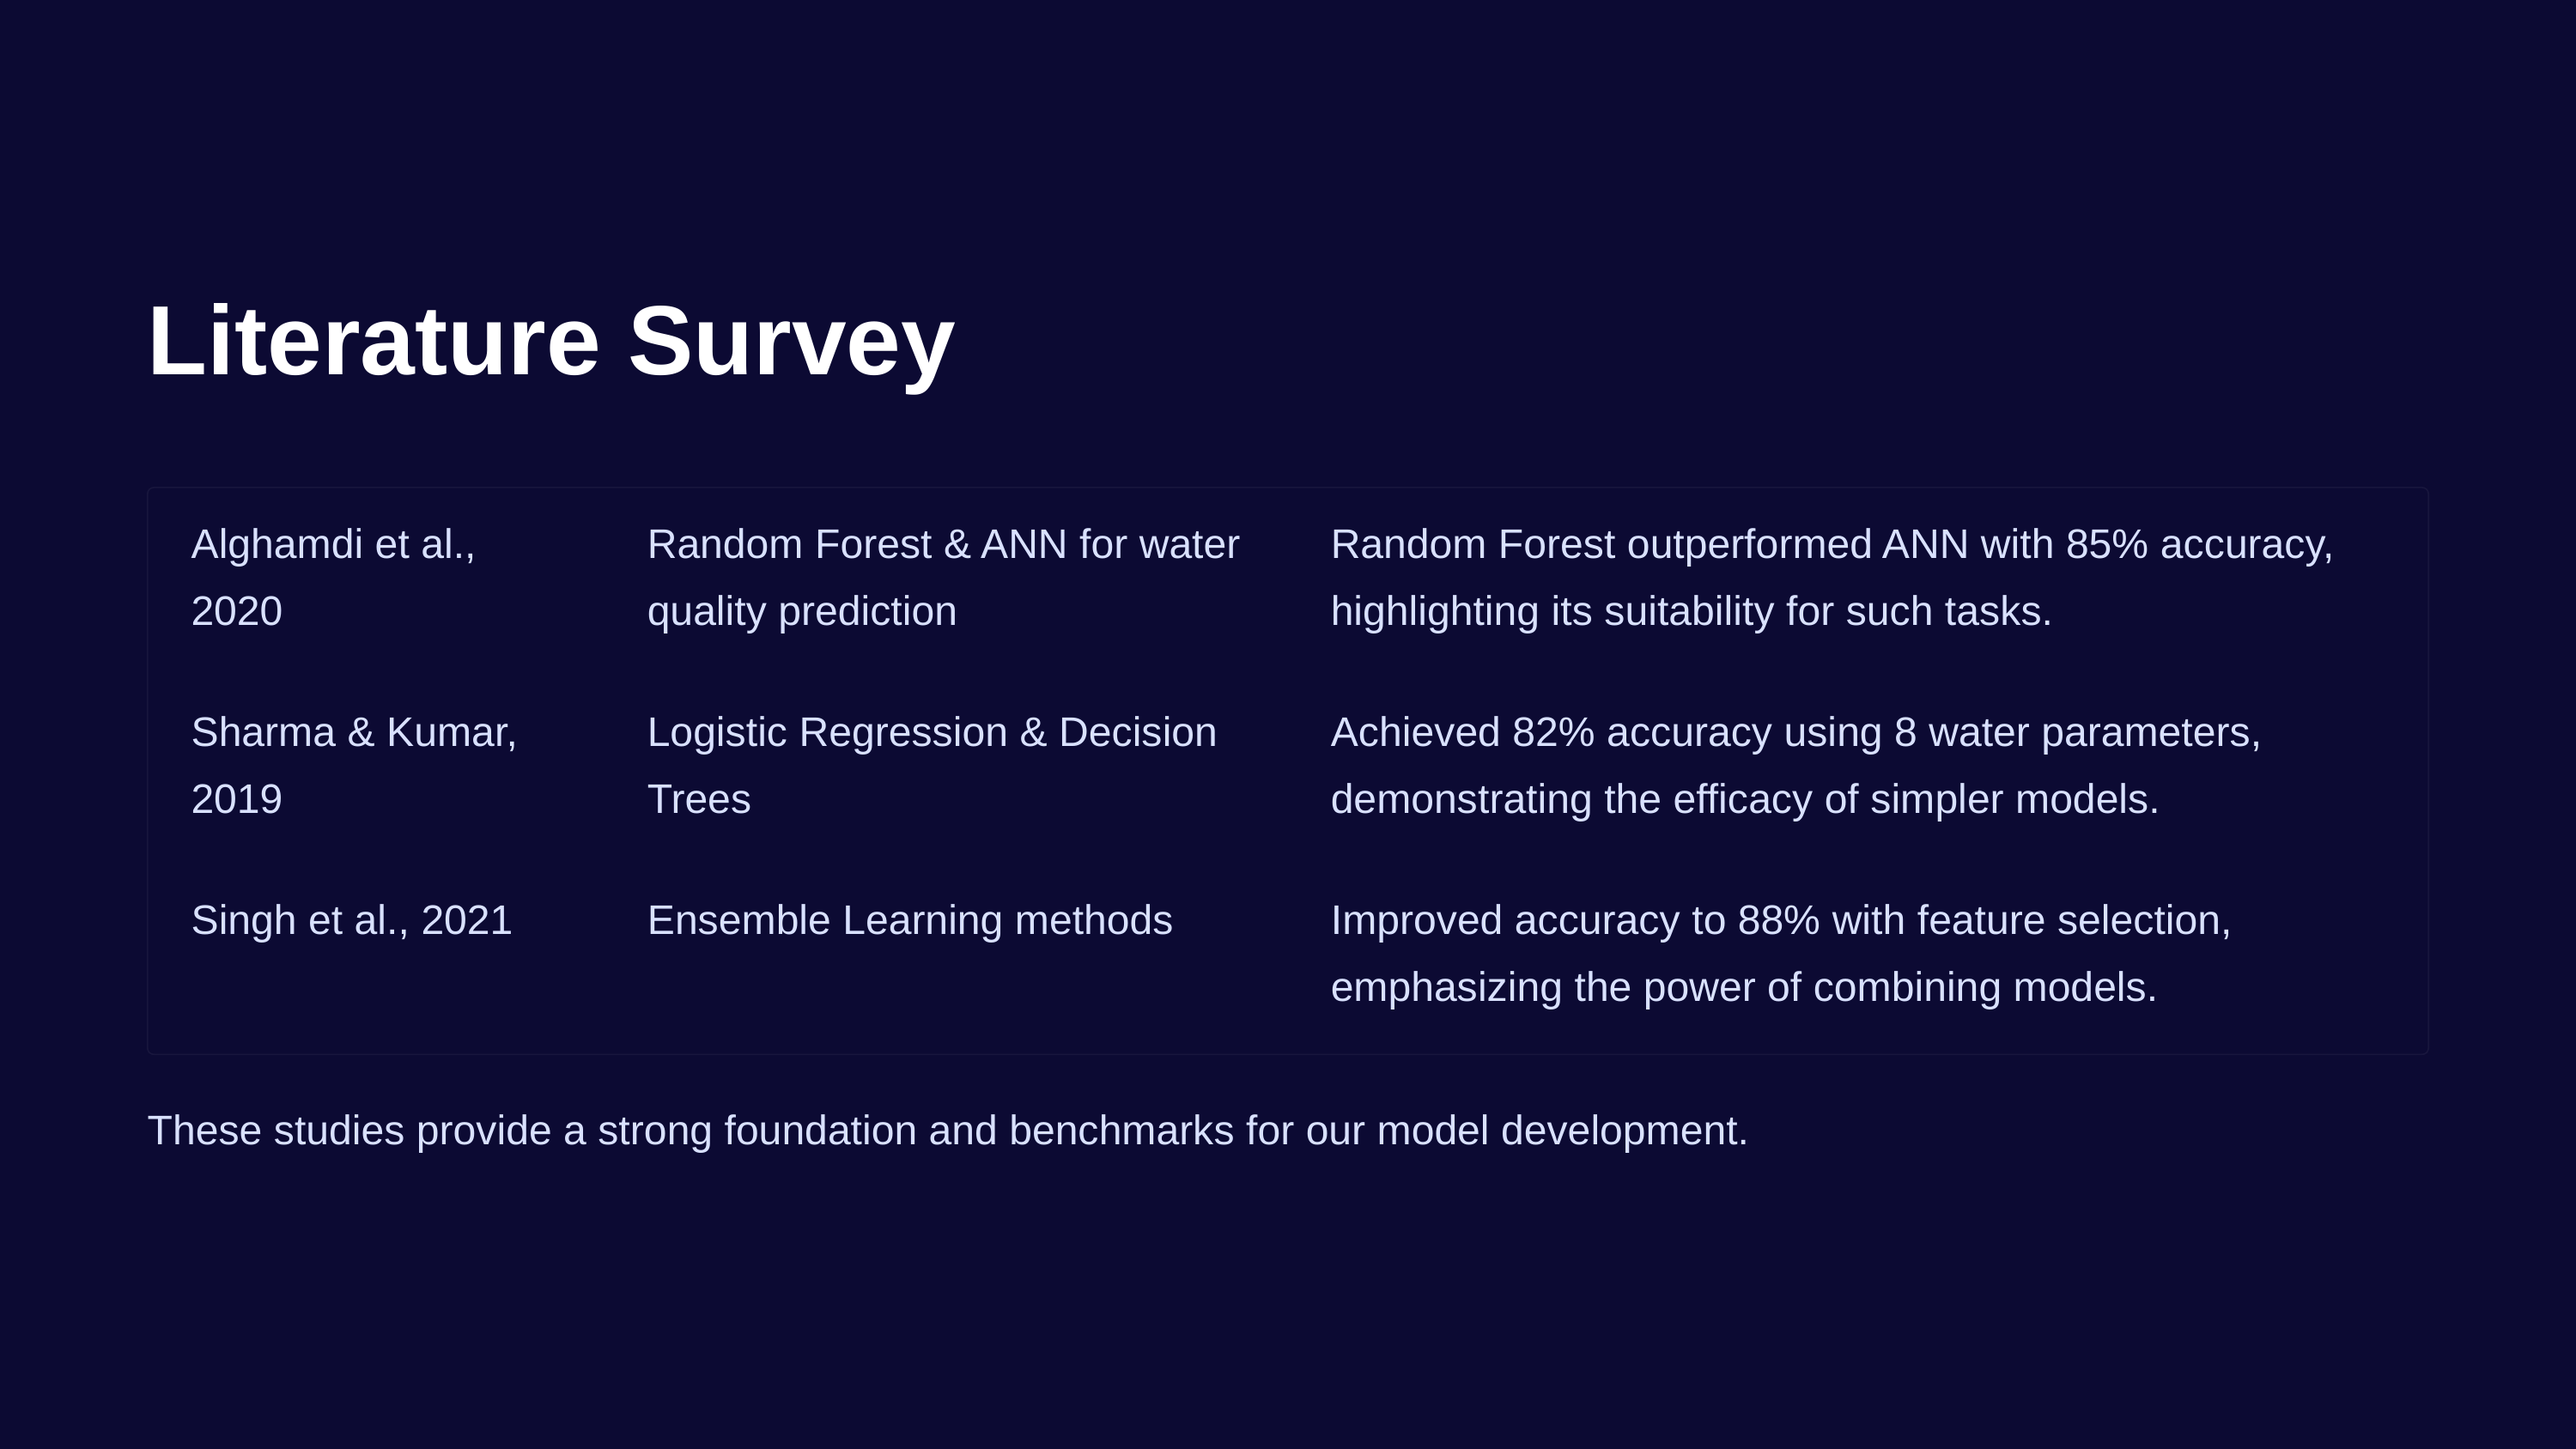

Literature Survey

Alghamdi et al., 2020
Random Forest & ANN for water quality prediction
Random Forest outperformed ANN with 85% accuracy, highlighting its suitability for such tasks.

Sharma & Kumar, 2019
Logistic Regression & Decision Trees
Achieved 82% accuracy using 8 water parameters, demonstrating the efficacy of simpler models.

Singh et al., 2021
Ensemble Learning methods
Improved accuracy to 88% with feature selection, emphasizing the power of combining models.
These studies provide a strong foundation and benchmarks for our model development.